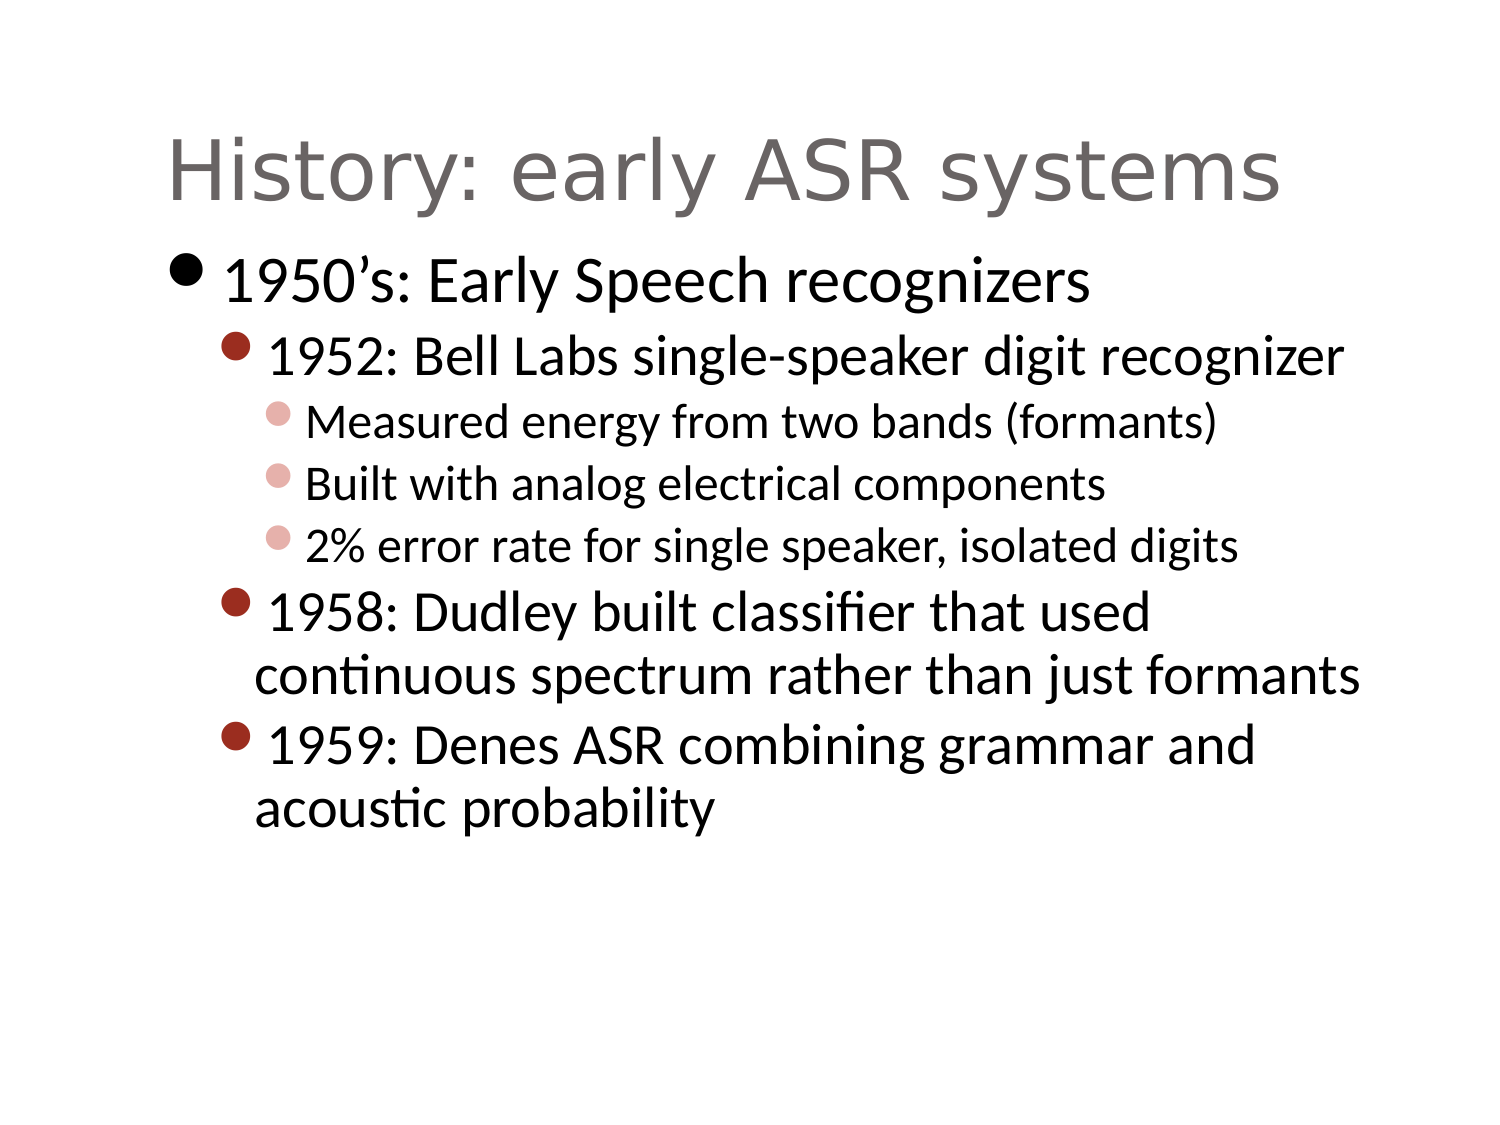

# History: early ASR systems
1950’s: Early Speech recognizers
1952: Bell Labs single-speaker digit recognizer
Measured energy from two bands (formants)
Built with analog electrical components
2% error rate for single speaker, isolated digits
1958: Dudley built classifier that used continuous spectrum rather than just formants
1959: Denes ASR combining grammar and acoustic probability